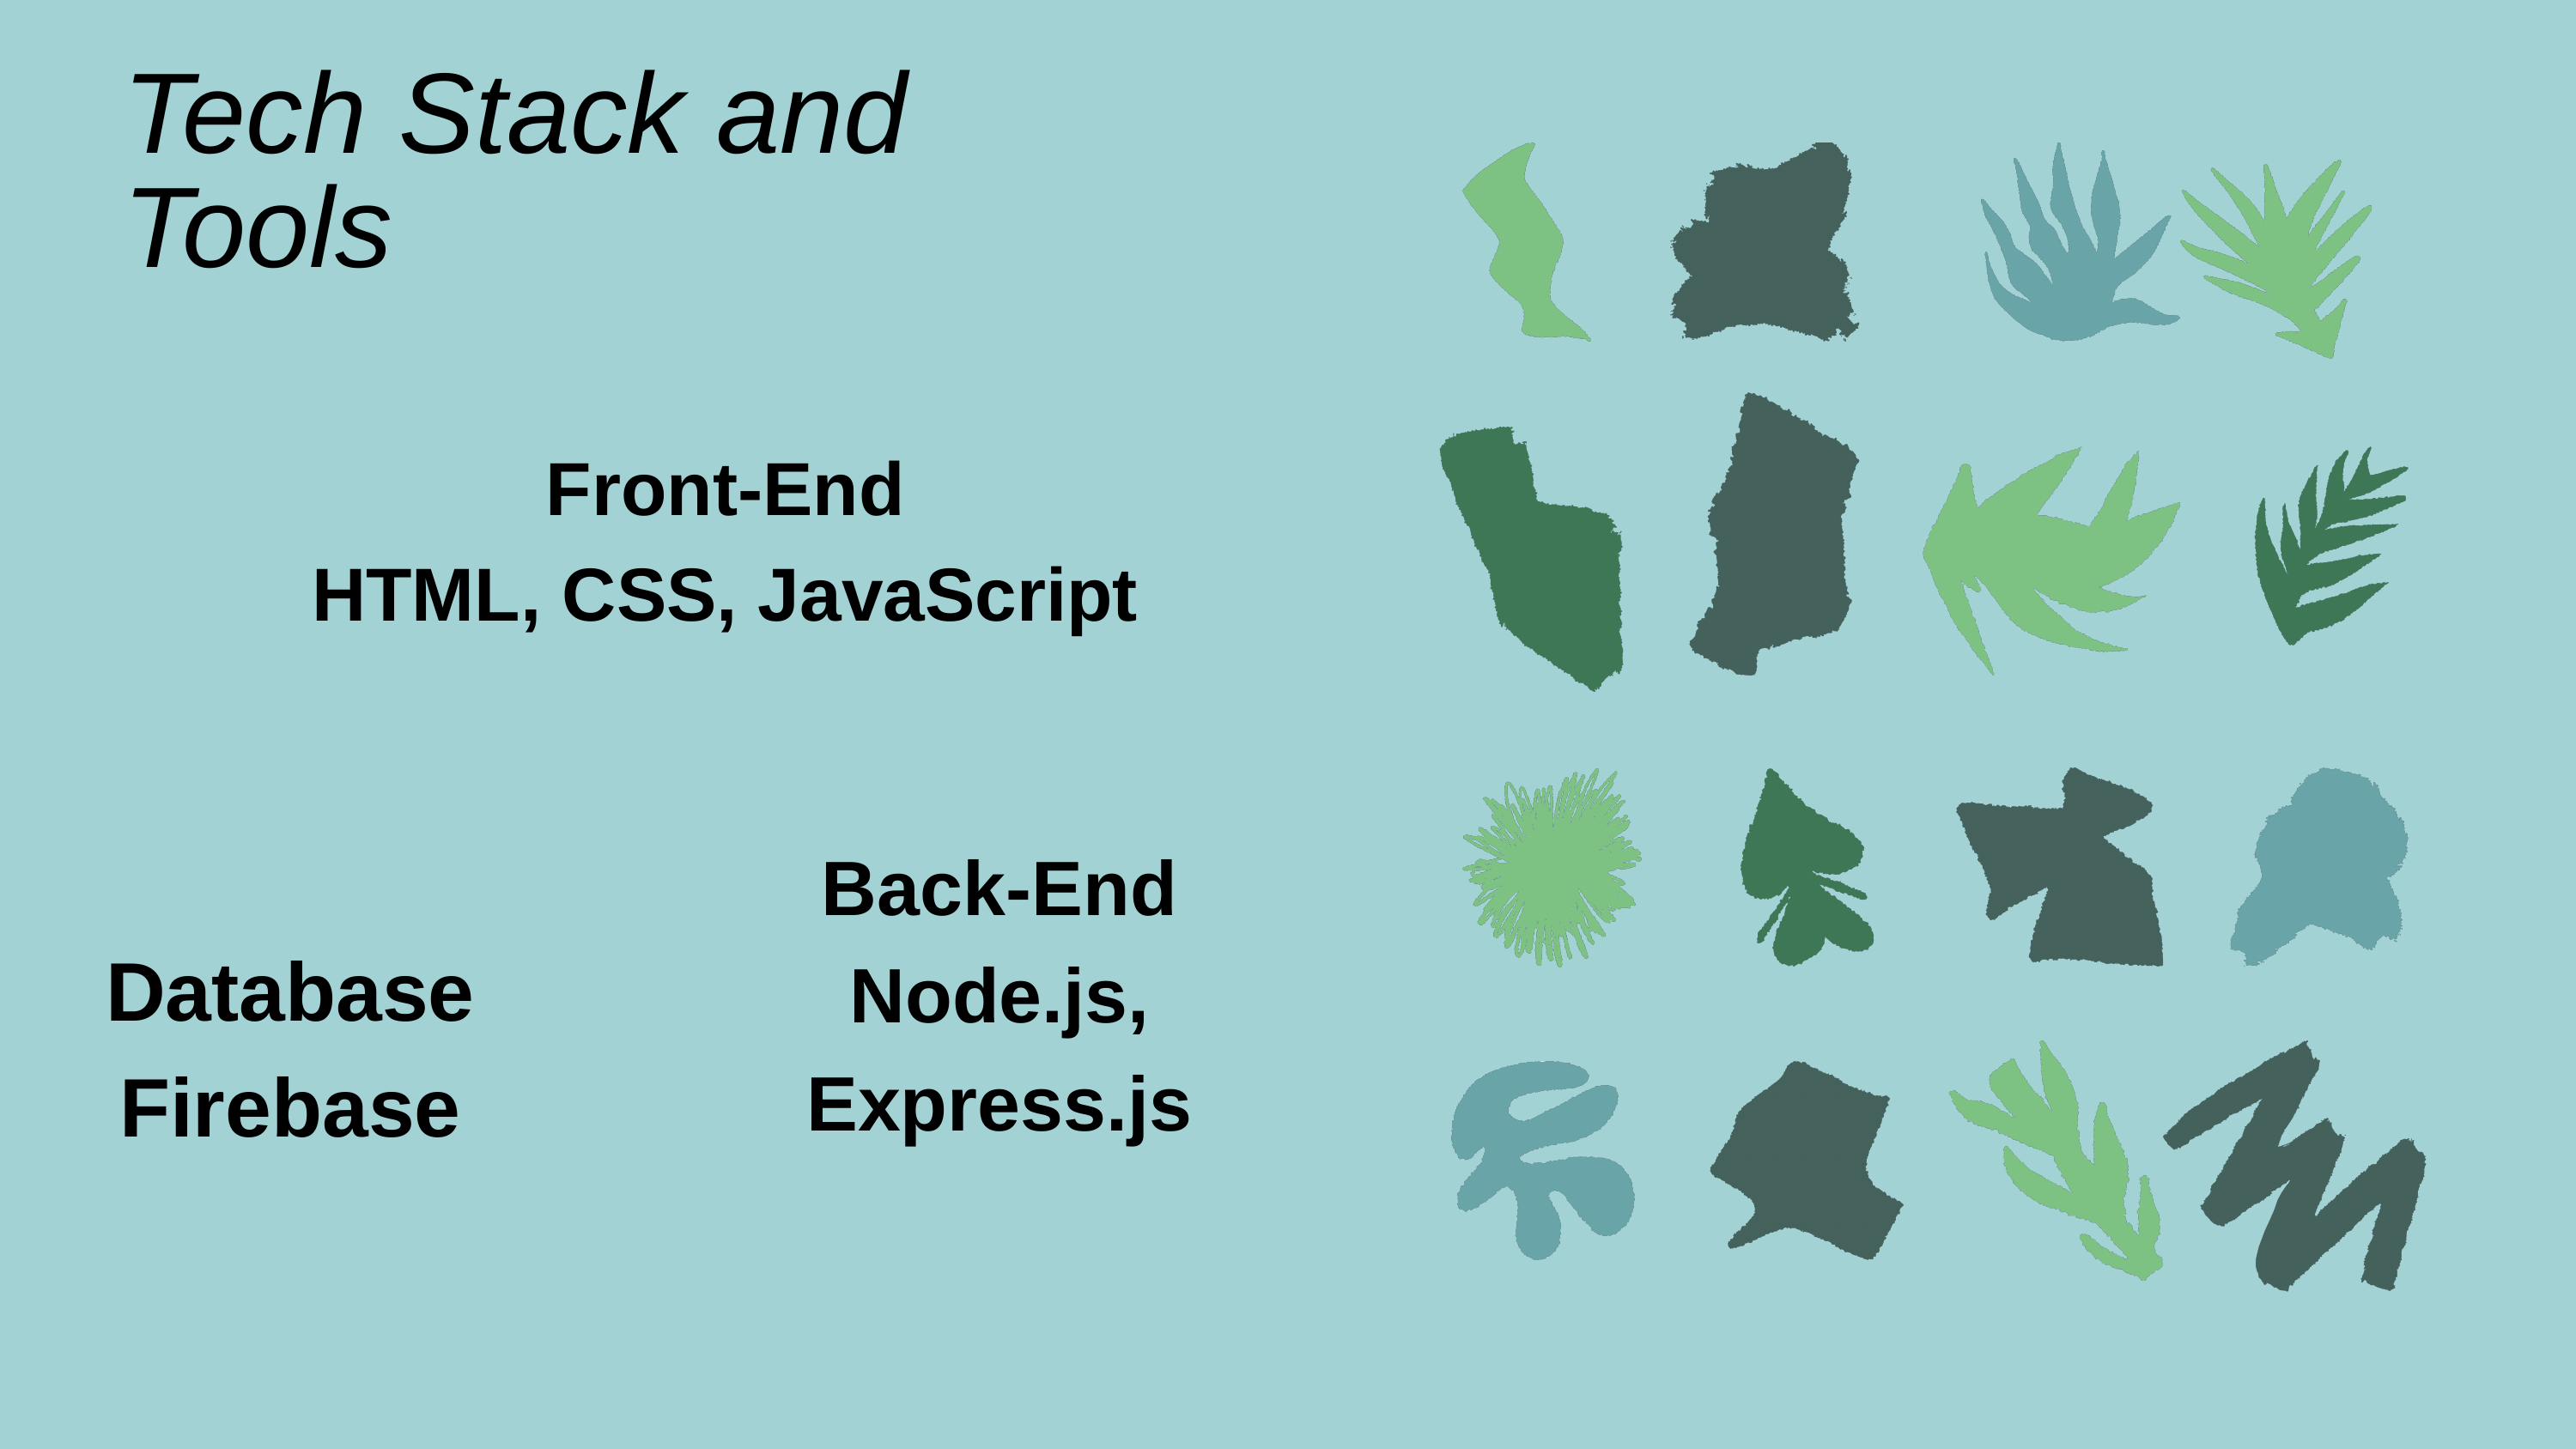

Tech Stack and Tools

Front-End
HTML, CSS, JavaScript

Back-End
Node.js, Express.js
Database
Firebase